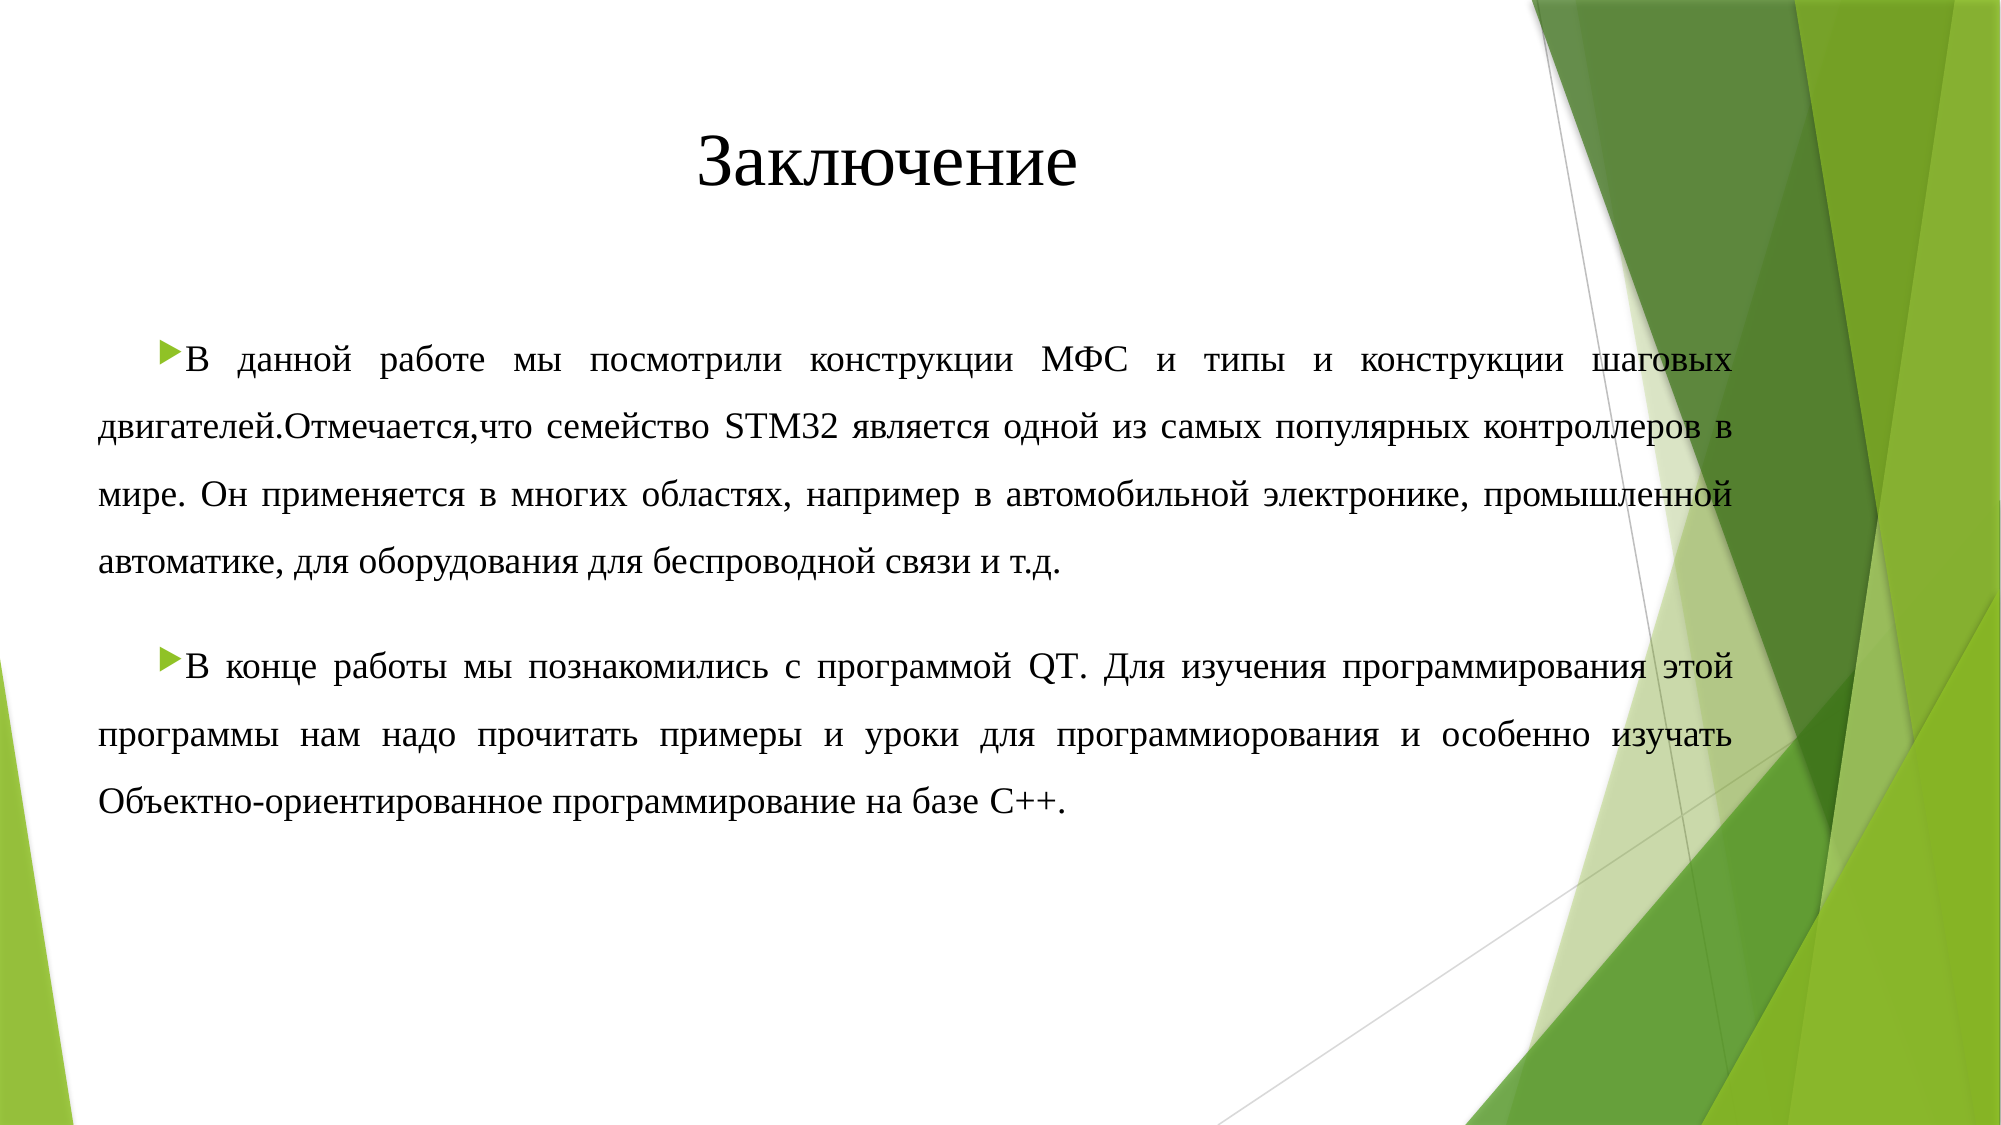

# Заключение
В данной работе мы посмотрили конструкции МФС и типы и конструкции шаговых двигателей.Отмечается,что семейство STM32 является одной из самых популярных контроллеров в мире. Он применяется в многих областях, например в автомобильной электронике, промышленной автоматике, для оборудования для беспроводной связи и т.д.
В конце работы мы познакомились с программой QT. Для изучения программирования этой программы нам надо прочитать примеры и уроки для программиорования и особенно изучать Объектно-ориентированное программирование на базе C++.